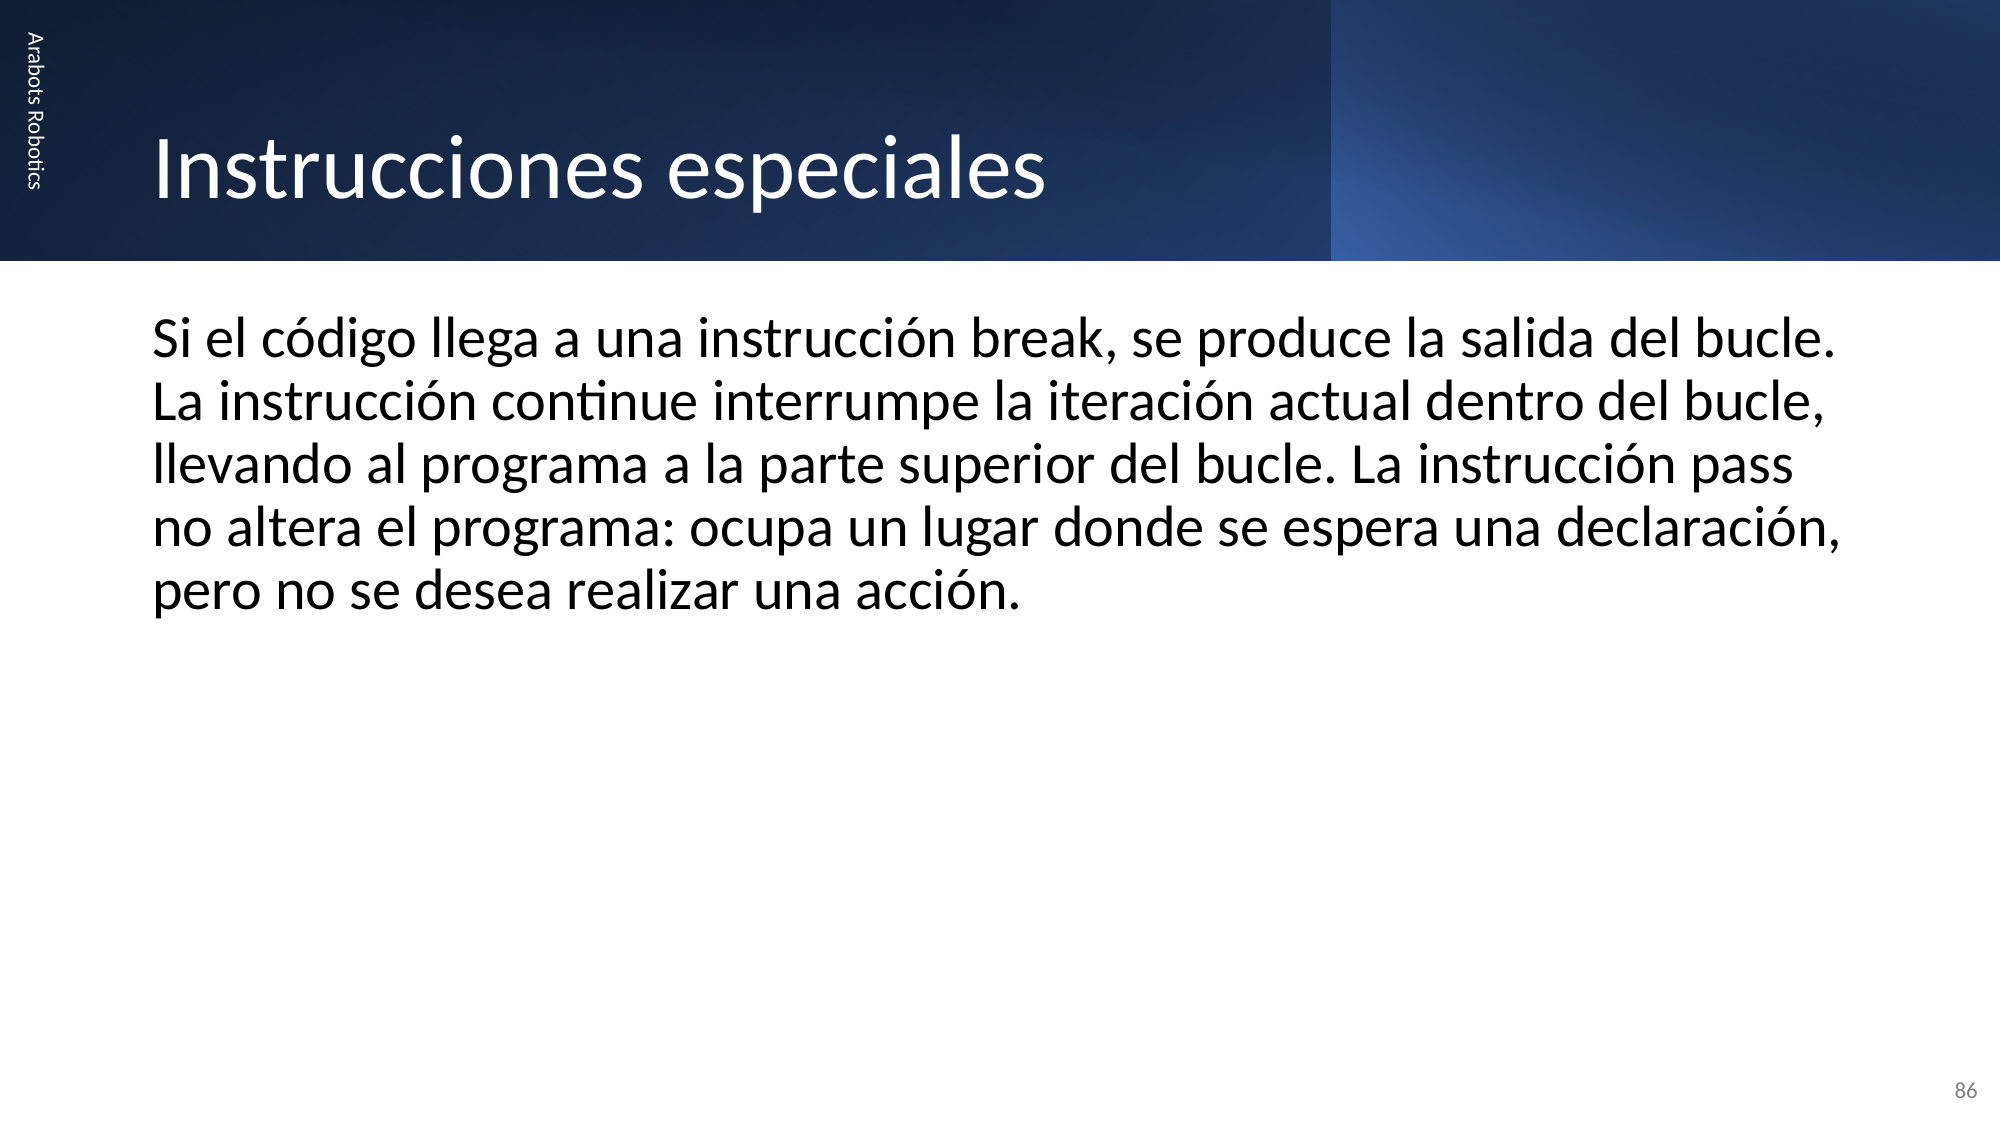

Instrucciones especiales

Si el código llega a una instrucción break, se produce la salida del bucle. La instrucción continue interrumpe la iteración actual dentro del bucle, llevando al programa a la parte superior del bucle. La instrucción pass no altera el programa: ocupa un lugar donde se espera una declaración, pero no se desea realizar una acción.
Arabots Robotics
86